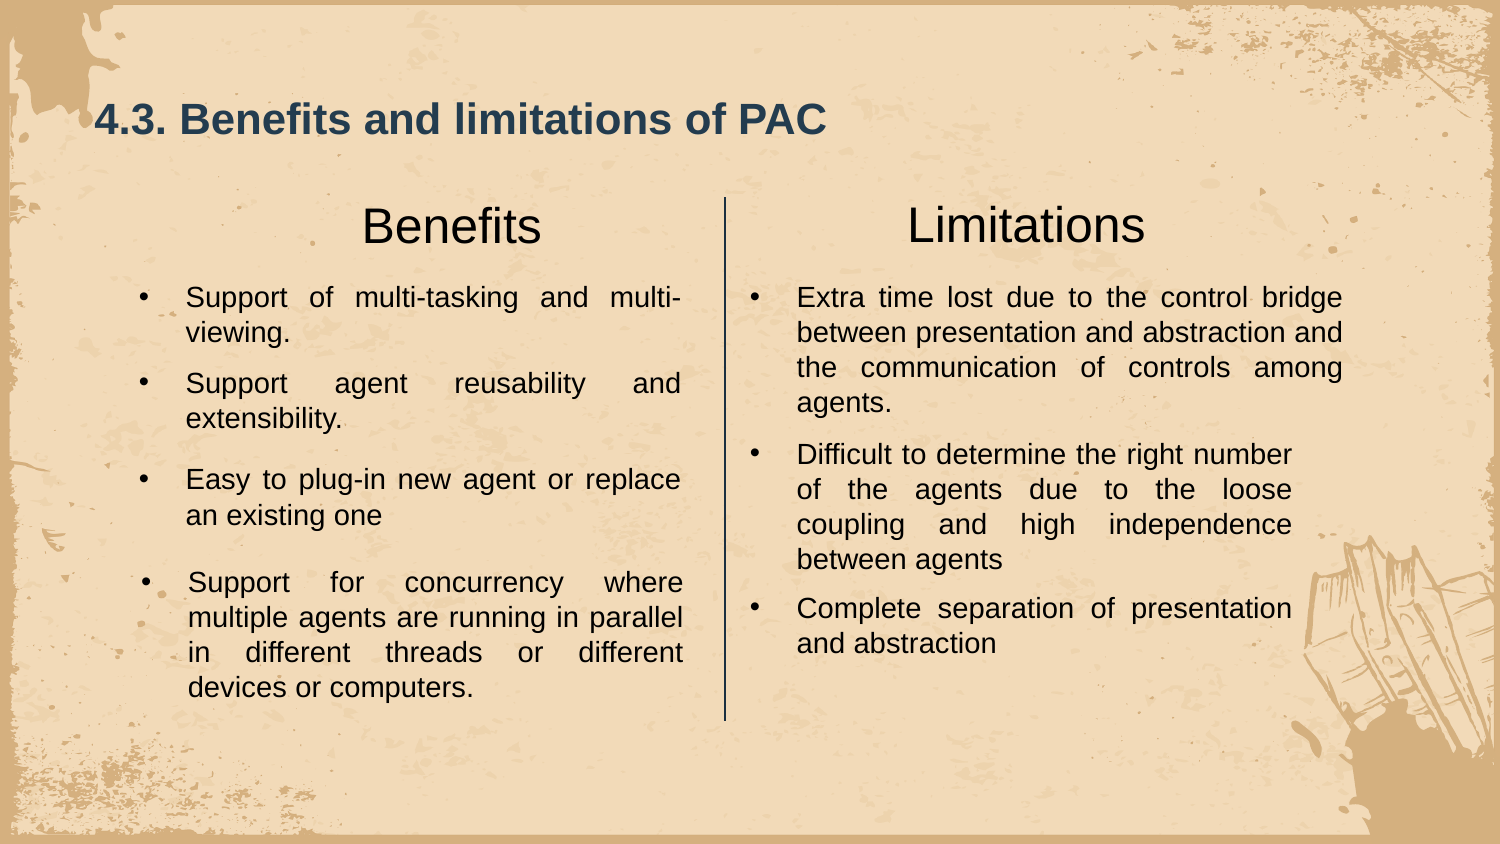

4.3. Benefits and limitations of PAC
Limitations
Benefits
Support of multi-tasking and multi-viewing.
Extra time lost due to the control bridge between presentation and abstraction and the communication of controls among agents.
Support agent reusability and extensibility.
Difficult to determine the right number of the agents due to the loose coupling and high independence between agents
Easy to plug-in new agent or replace an existing one
Support for concurrency where multiple agents are running in parallel in different threads or different devices or computers.
Complete separation of presentation and abstraction